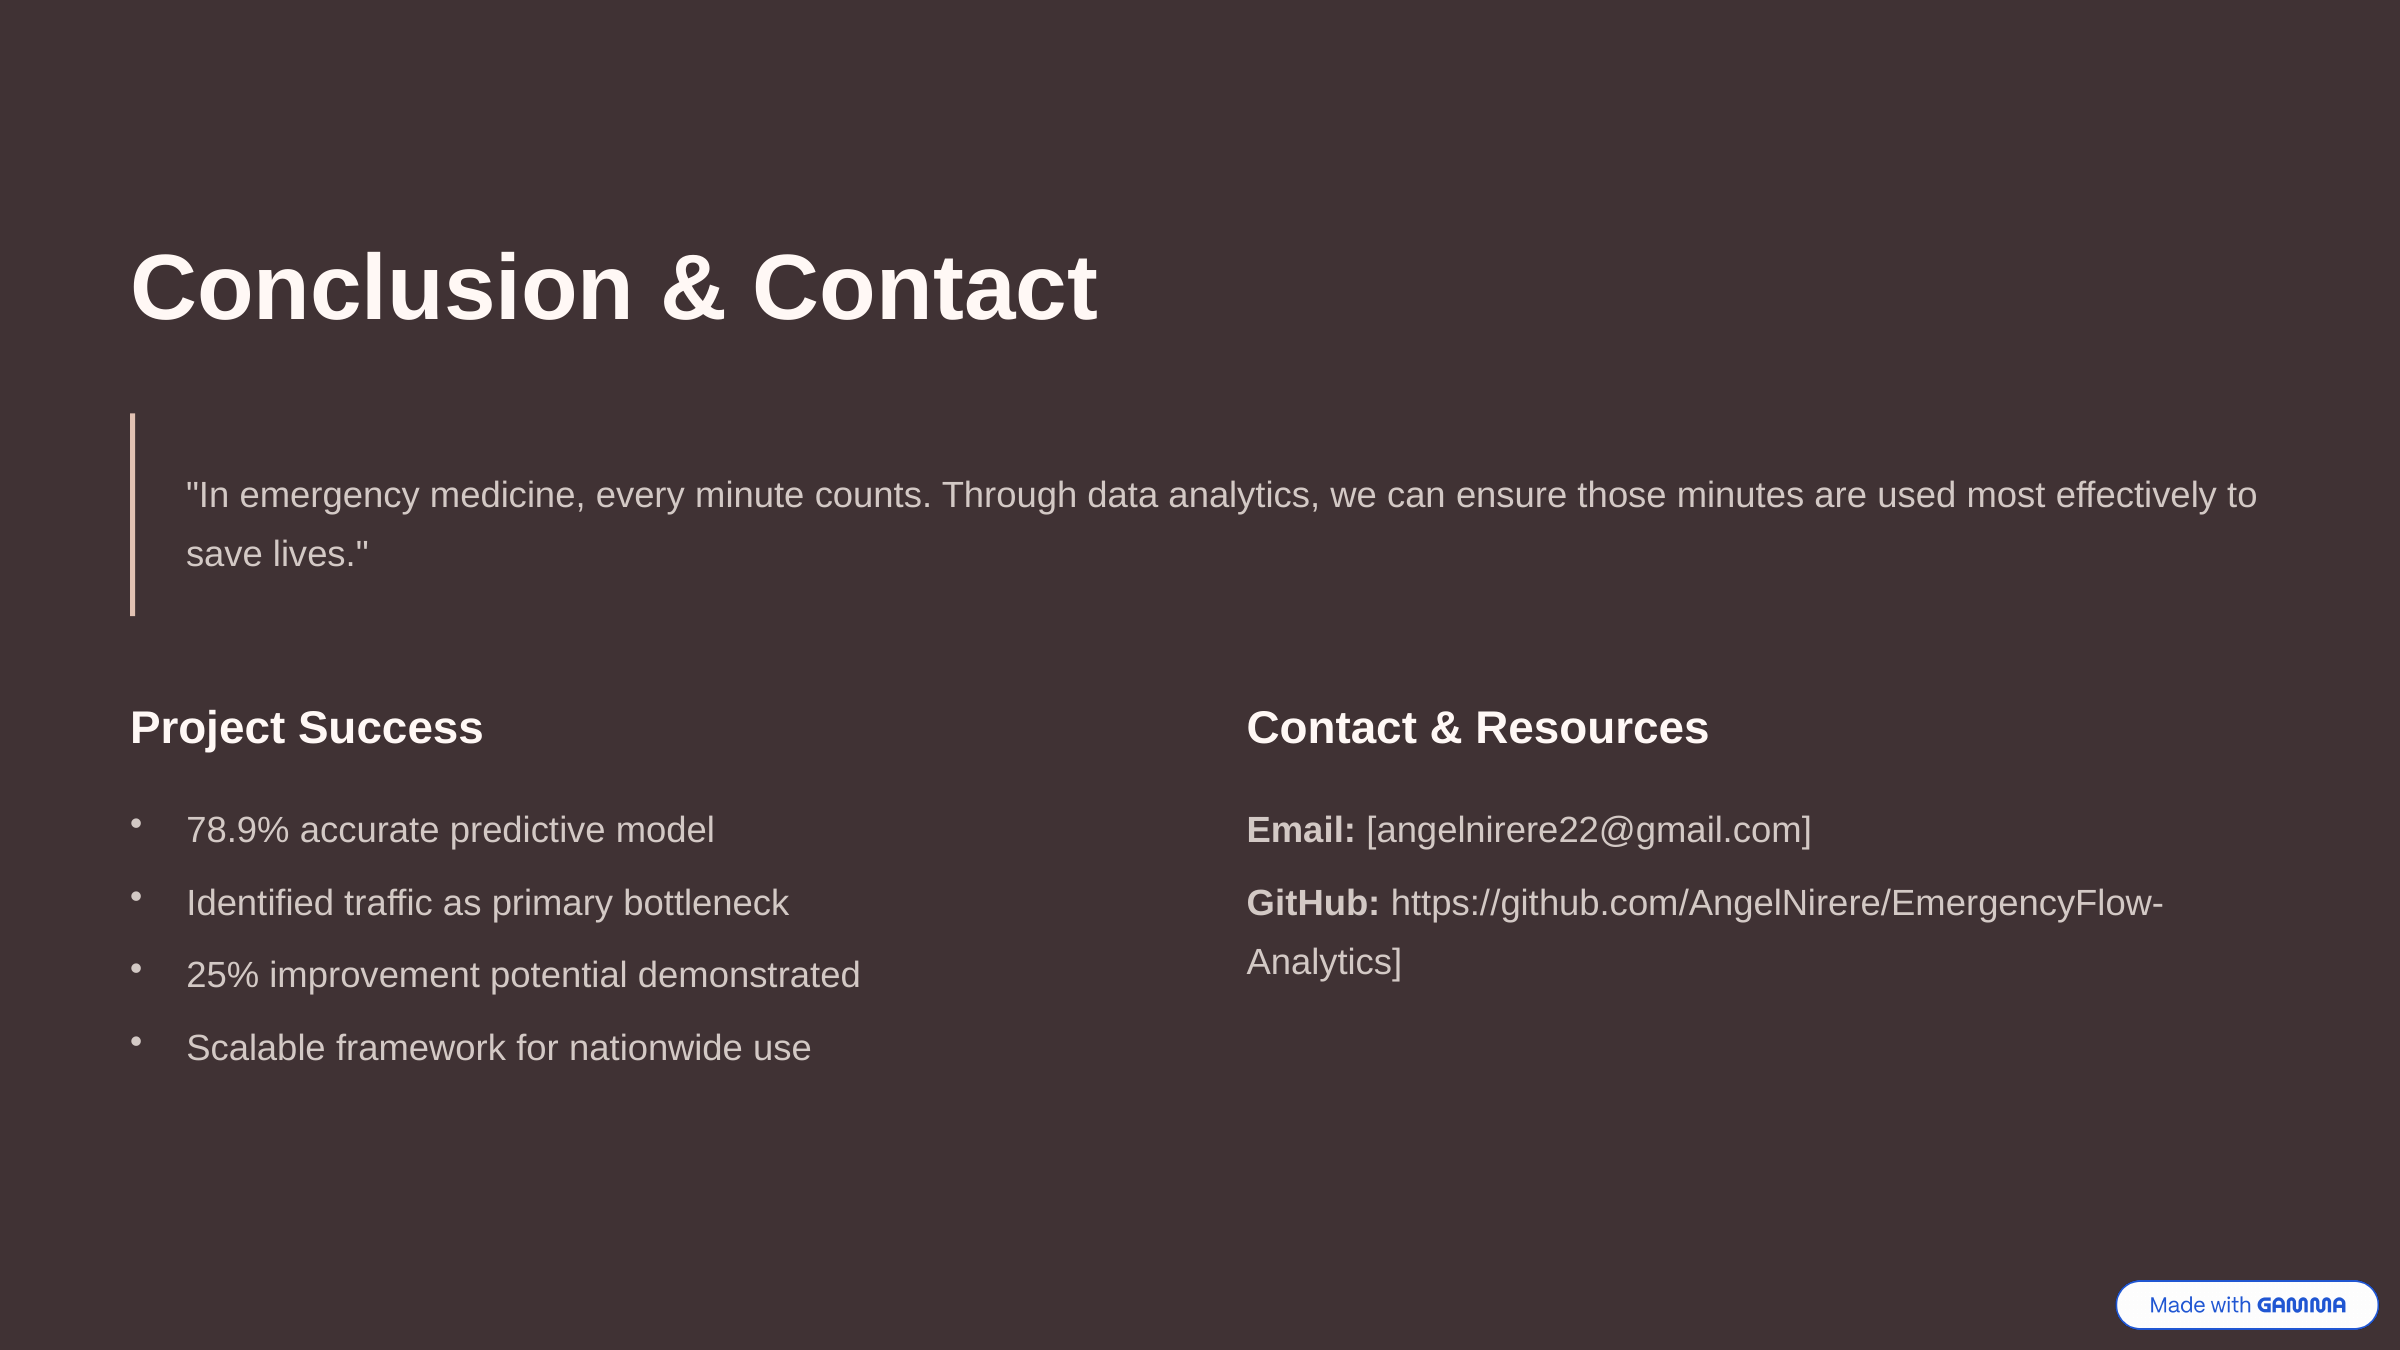

Conclusion & Contact

"In emergency medicine, every minute counts. Through data analytics, we can ensure those minutes are used most effectively to save lives."
Project Success
Contact & Resources
78.9% accurate predictive model
Email: [angelnirere22@gmail.com]
Identified traffic as primary bottleneck
GitHub: https://github.com/AngelNirere/EmergencyFlow-Analytics]
25% improvement potential demonstrated
Scalable framework for nationwide use